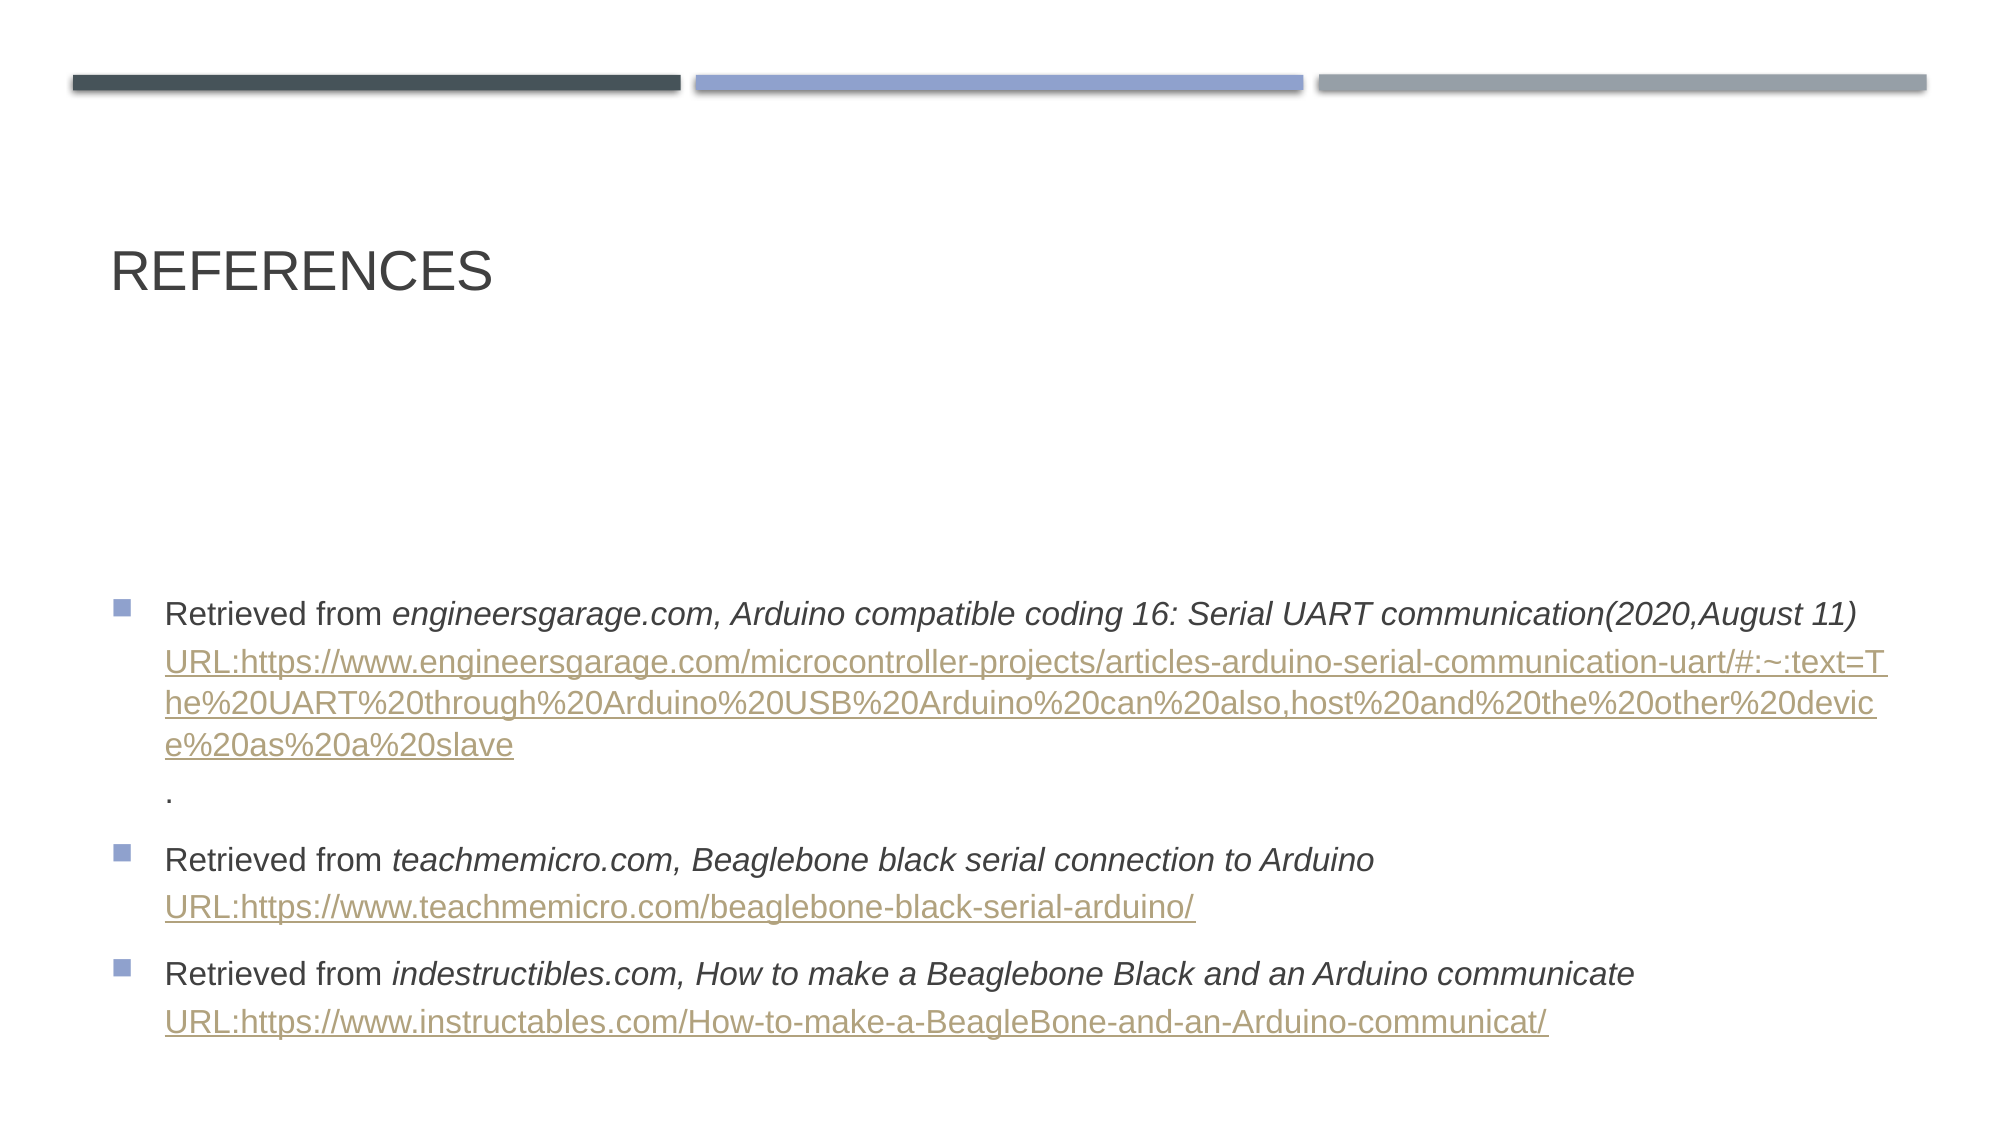

# REFERENCES

Retrieved from engineersgarage.com, Arduino compatible coding 16: Serial UART communication(2020,August 11) URL:https://www.engineersgarage.com/microcontroller-projects/articles-arduino-serial-communication-uart/#:~:text=The%20UART%20through%20Arduino%20USB%20Arduino%20can%20also,host%20and%20the%20other%20device%20as%20a%20slave.
Retrieved from teachmemicro.com, Beaglebone black serial connection to Arduino URL:https://www.teachmemicro.com/beaglebone-black-serial-arduino/
Retrieved from indestructibles.com, How to make a Beaglebone Black and an Arduino communicate URL:https://www.instructables.com/How-to-make-a-BeagleBone-and-an-Arduino-communicat/